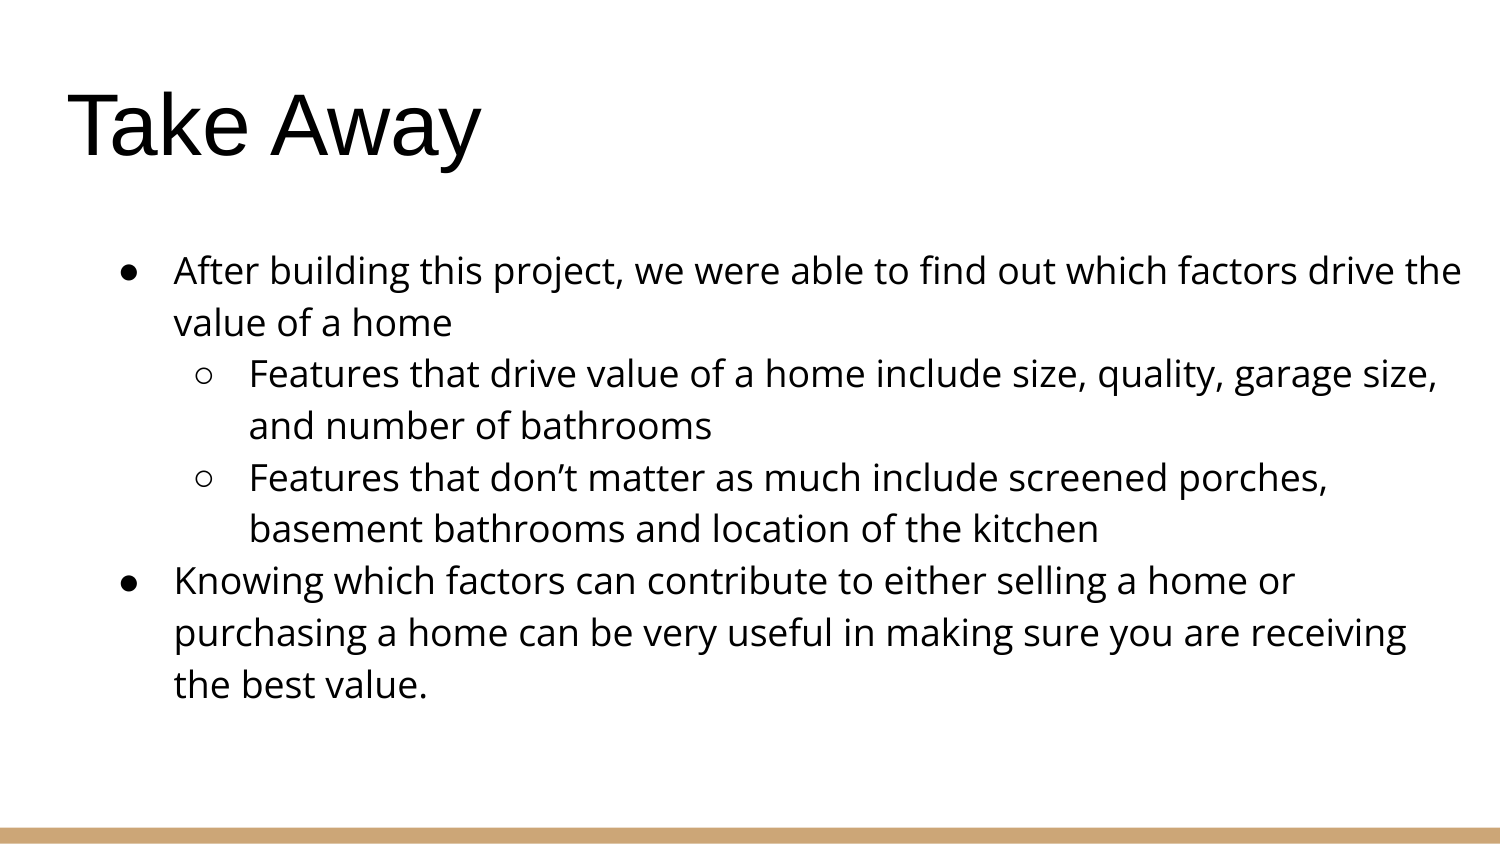

# Take Away

After building this project, we were able to find out which factors drive the value of a home
Features that drive value of a home include size, quality, garage size, and number of bathrooms
Features that don’t matter as much include screened porches, basement bathrooms and location of the kitchen
Knowing which factors can contribute to either selling a home or purchasing a home can be very useful in making sure you are receiving the best value.